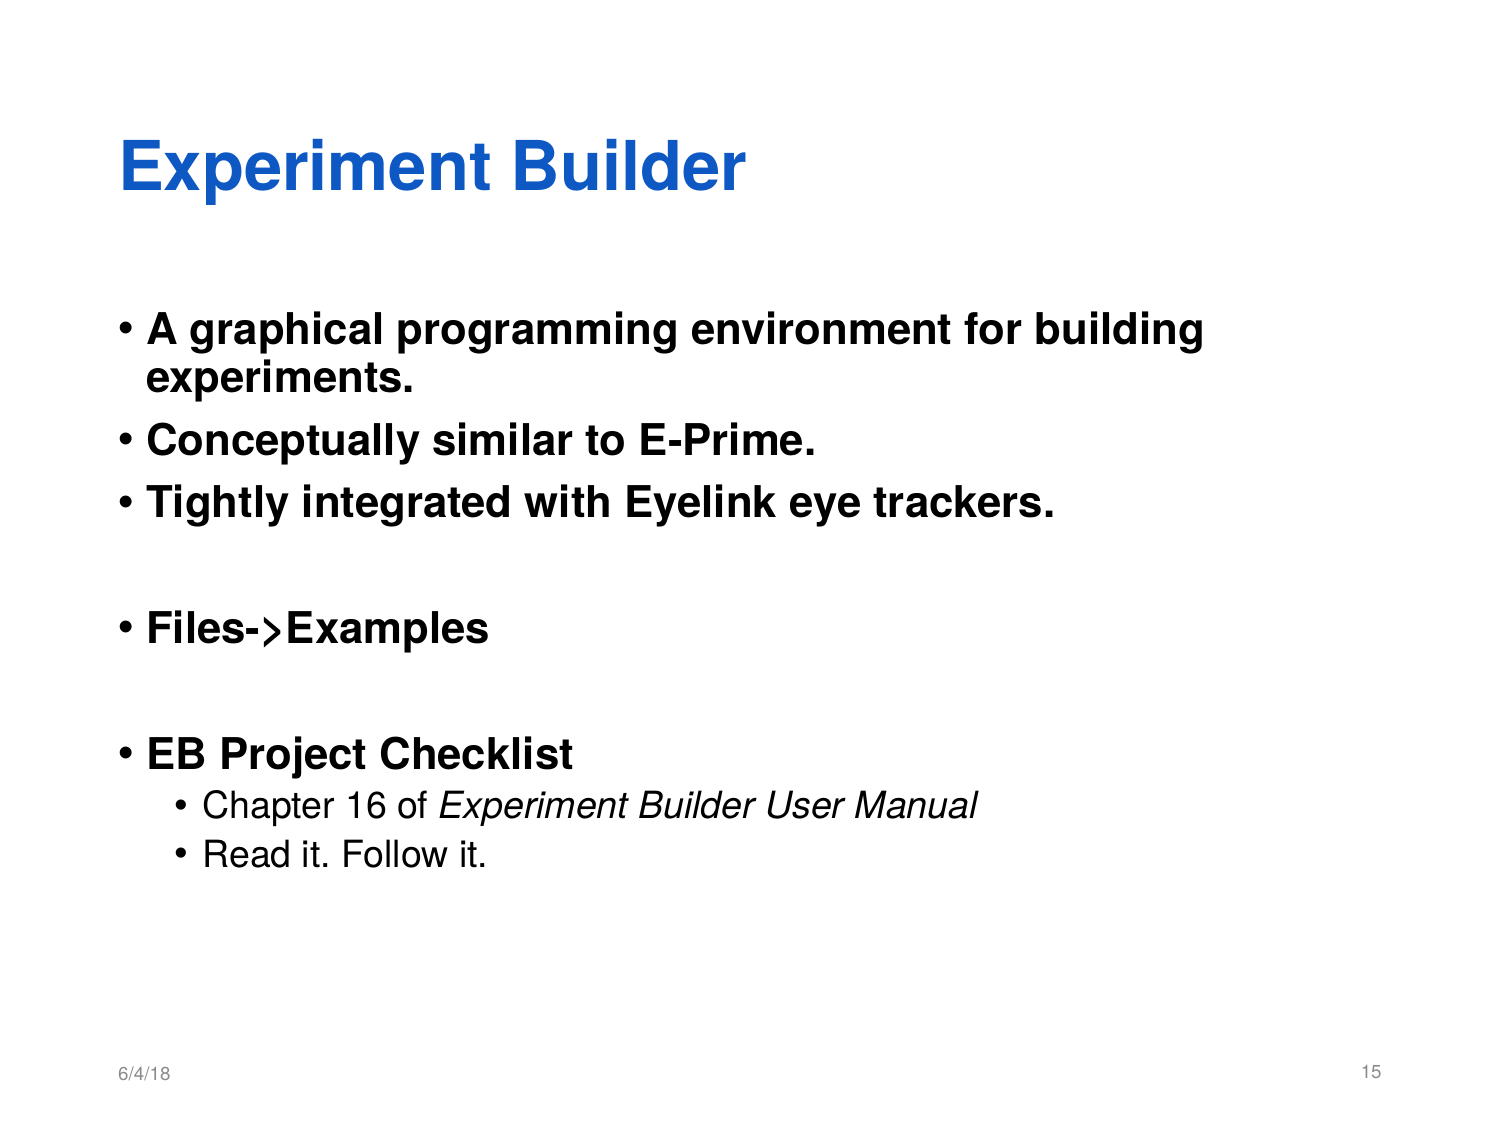

# Experiment Builder
A graphical programming environment for building experiments.
Conceptually similar to E-Prime.
Tightly integrated with Eyelink eye trackers.

Files->Examples

EB Project Checklist
Chapter 16 of Experiment Builder User Manual
Read it. Follow it.

6/4/18

15